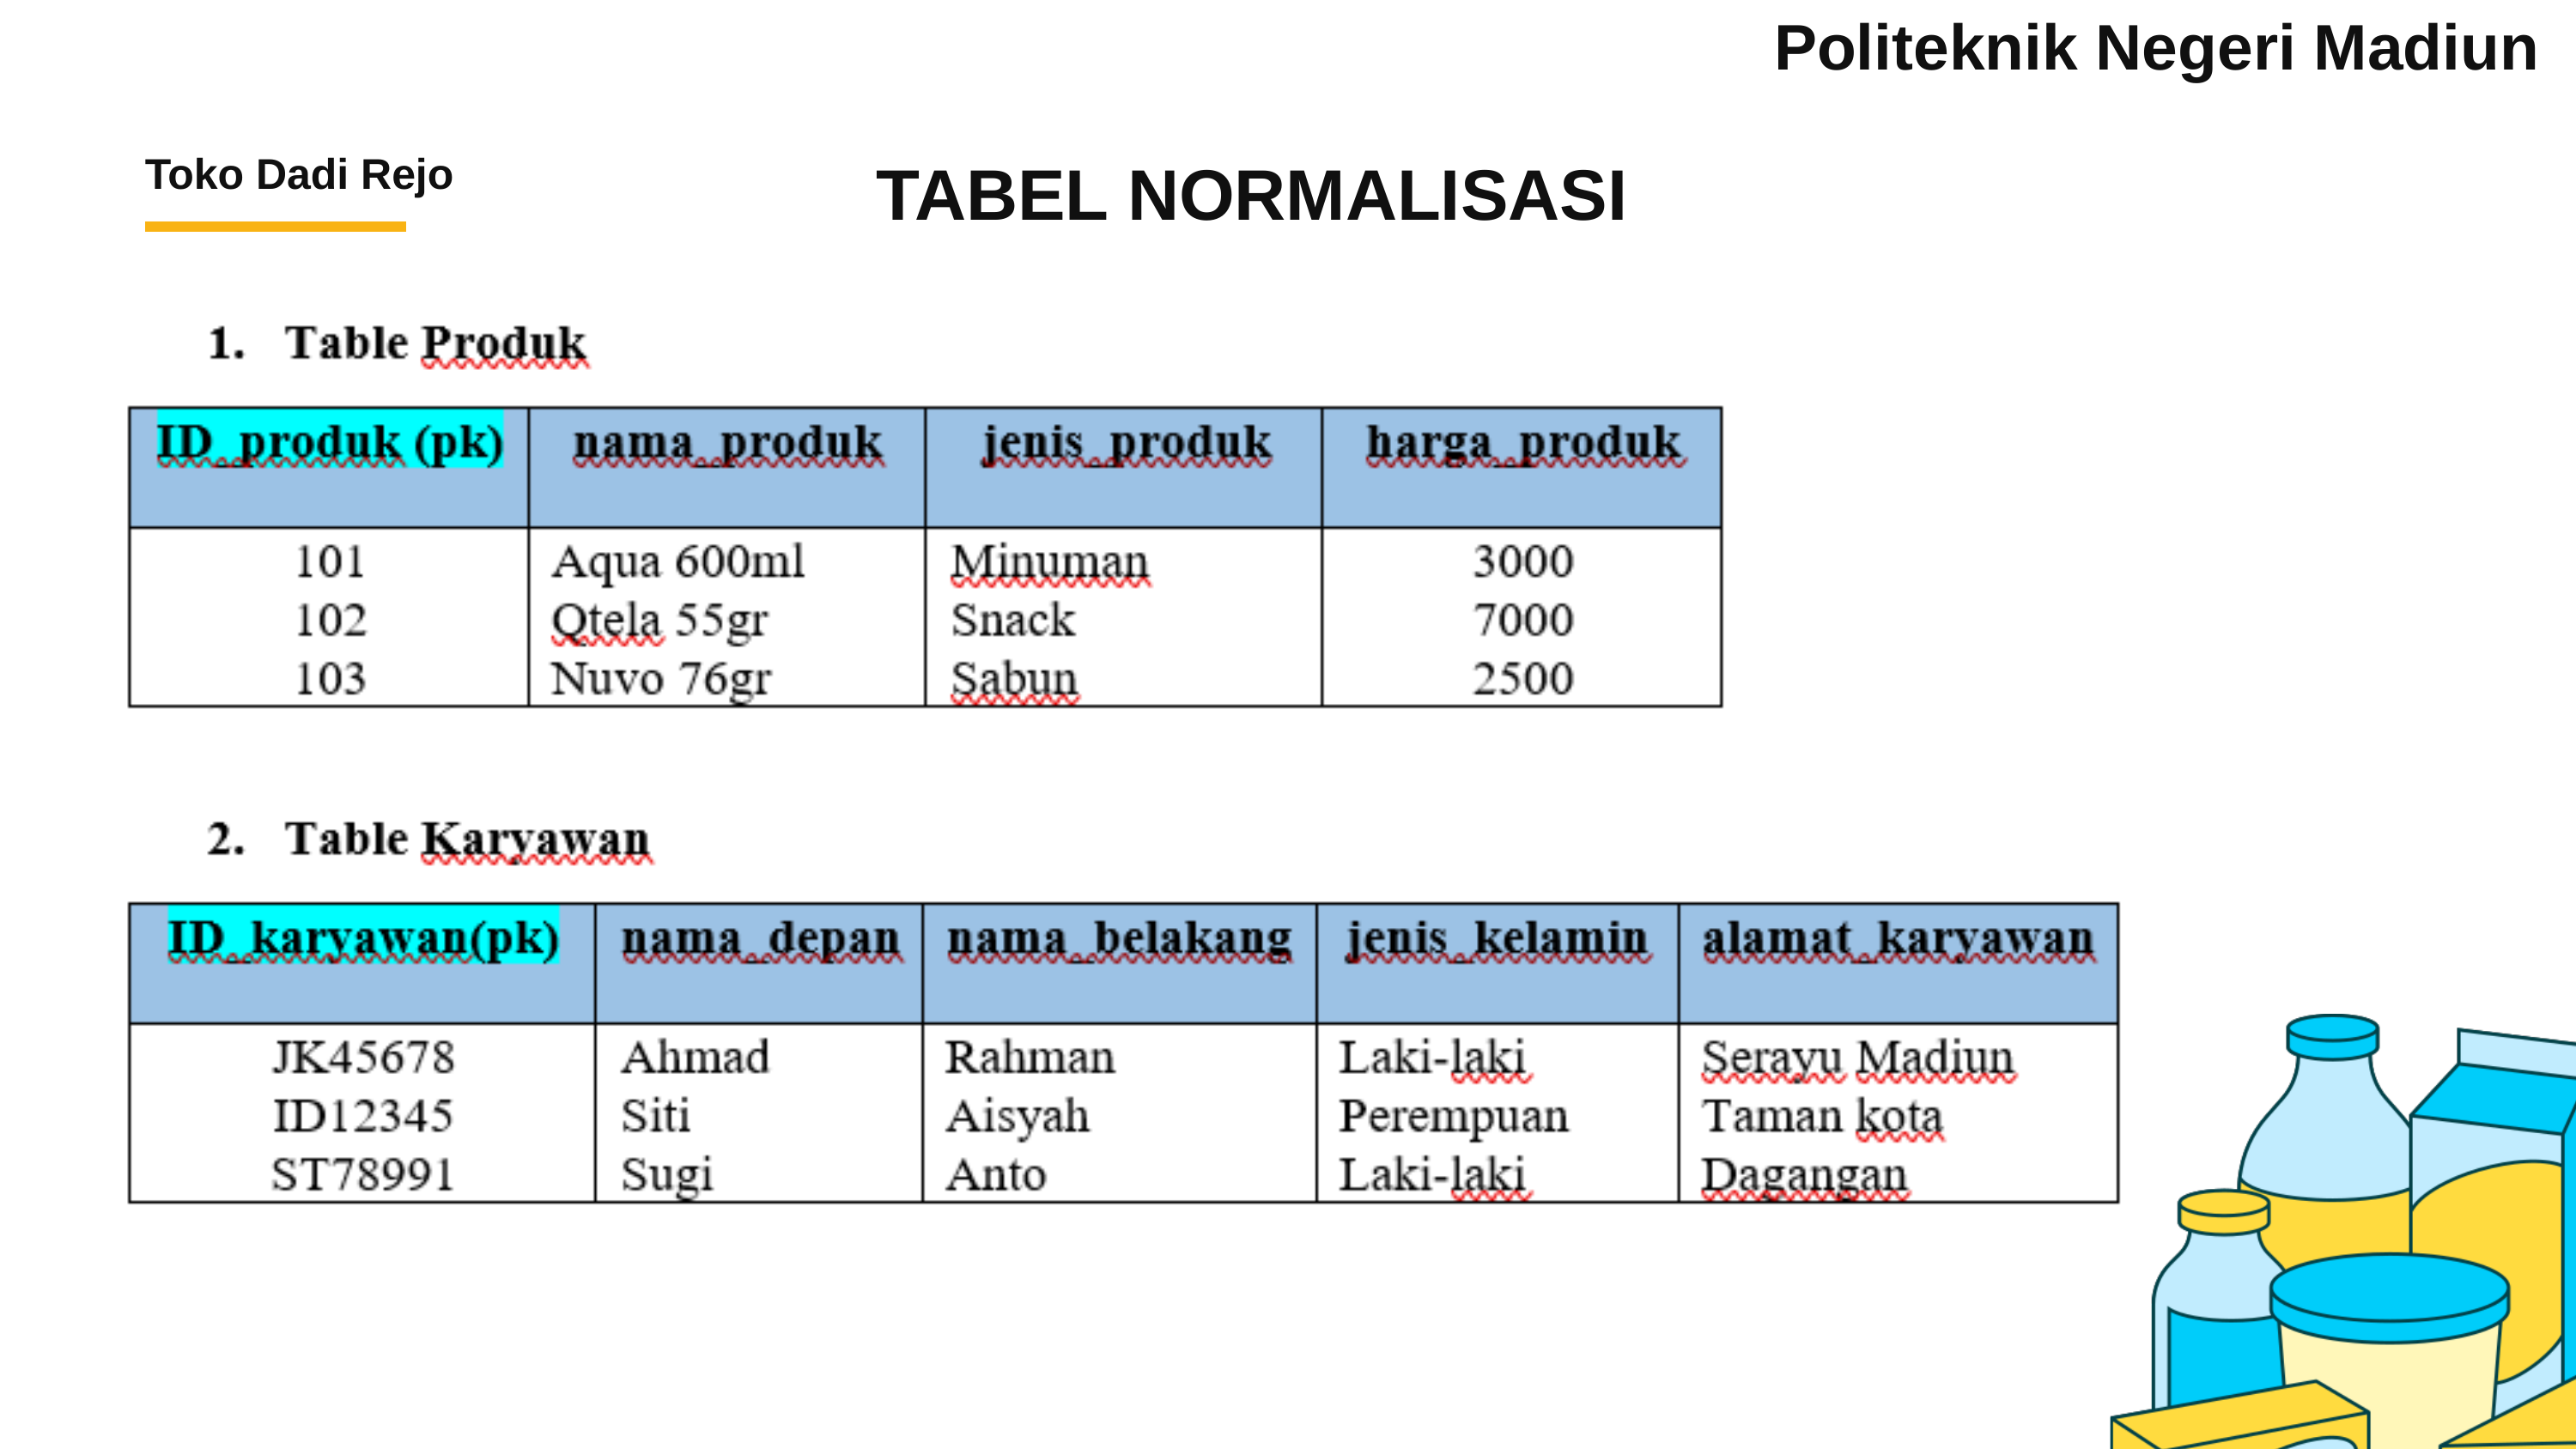

Politeknik Negeri Madiun
TABEL NORMALISASI
Toko Dadi Rejo